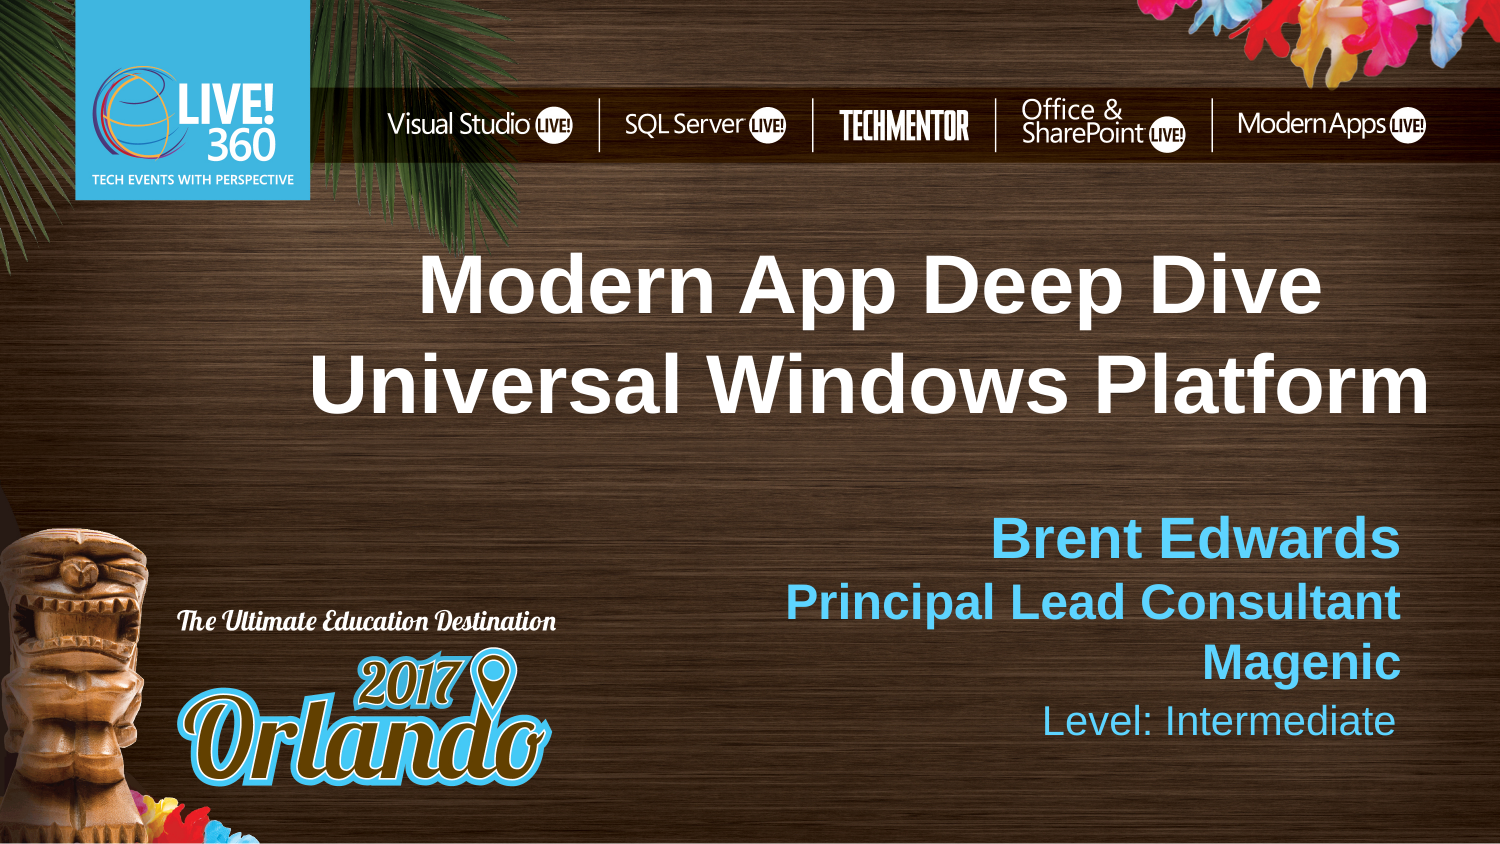

Modern App Deep Dive
Universal Windows Platform
Brent Edwards
Principal Lead Consultant
Magenic

Level: Intermediate